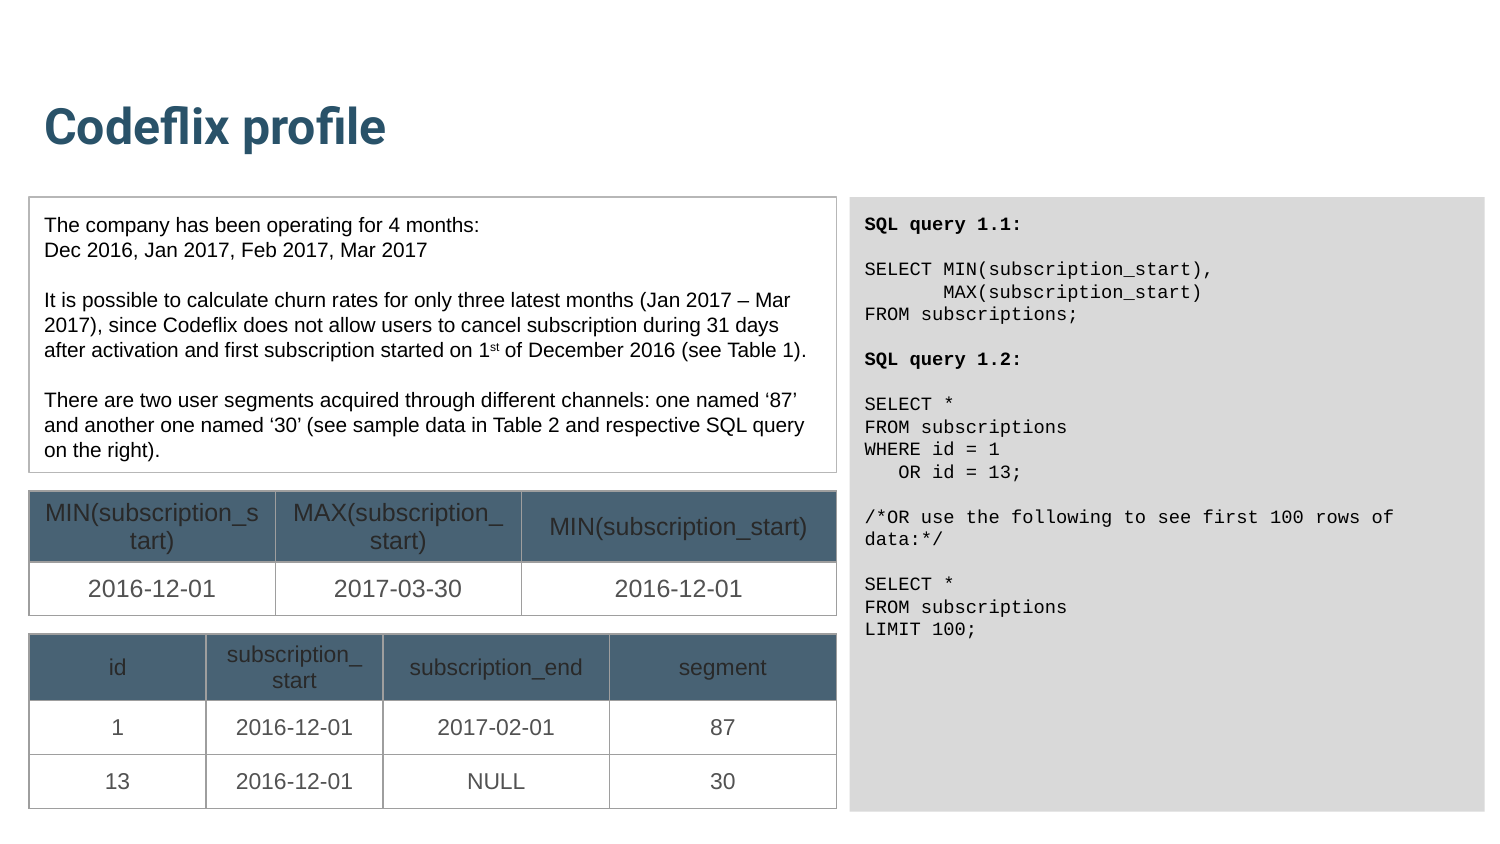

Codeflix profile
The company has been operating for 4 months:
Dec 2016, Jan 2017, Feb 2017, Mar 2017

It is possible to calculate churn rates for only three latest months (Jan 2017 – Mar 2017), since Codeflix does not allow users to cancel subscription during 31 days after activation and first subscription started on 1st of December 2016 (see Table 1).

There are two user segments acquired through different channels: one named ‘87’ and another one named ‘30’ (see sample data in Table 2 and respective SQL query on the right).
SQL query 1.1:

SELECT MIN(subscription_start),
       MAX(subscription_start)
FROM subscriptions;

SQL query 1.2:

SELECT *
FROM subscriptions
WHERE id = 1
   OR id = 13;

/*OR use the following to see first 100 rows of data:*/

SELECT *
FROM subscriptions
LIMIT 100;

| MIN(subscription\_start) | MAX(subscription\_start) | MIN(subscription\_start) |
| --- | --- | --- |
| 2016-12-01 | 2017-03-30 | 2016-12-01 |
| id | subscription\_ start | subscription\_end | segment |
| --- | --- | --- | --- |
| 1 | 2016-12-01 | 2017-02-01 | 87 |
| 13 | 2016-12-01 | NULL | 30 |